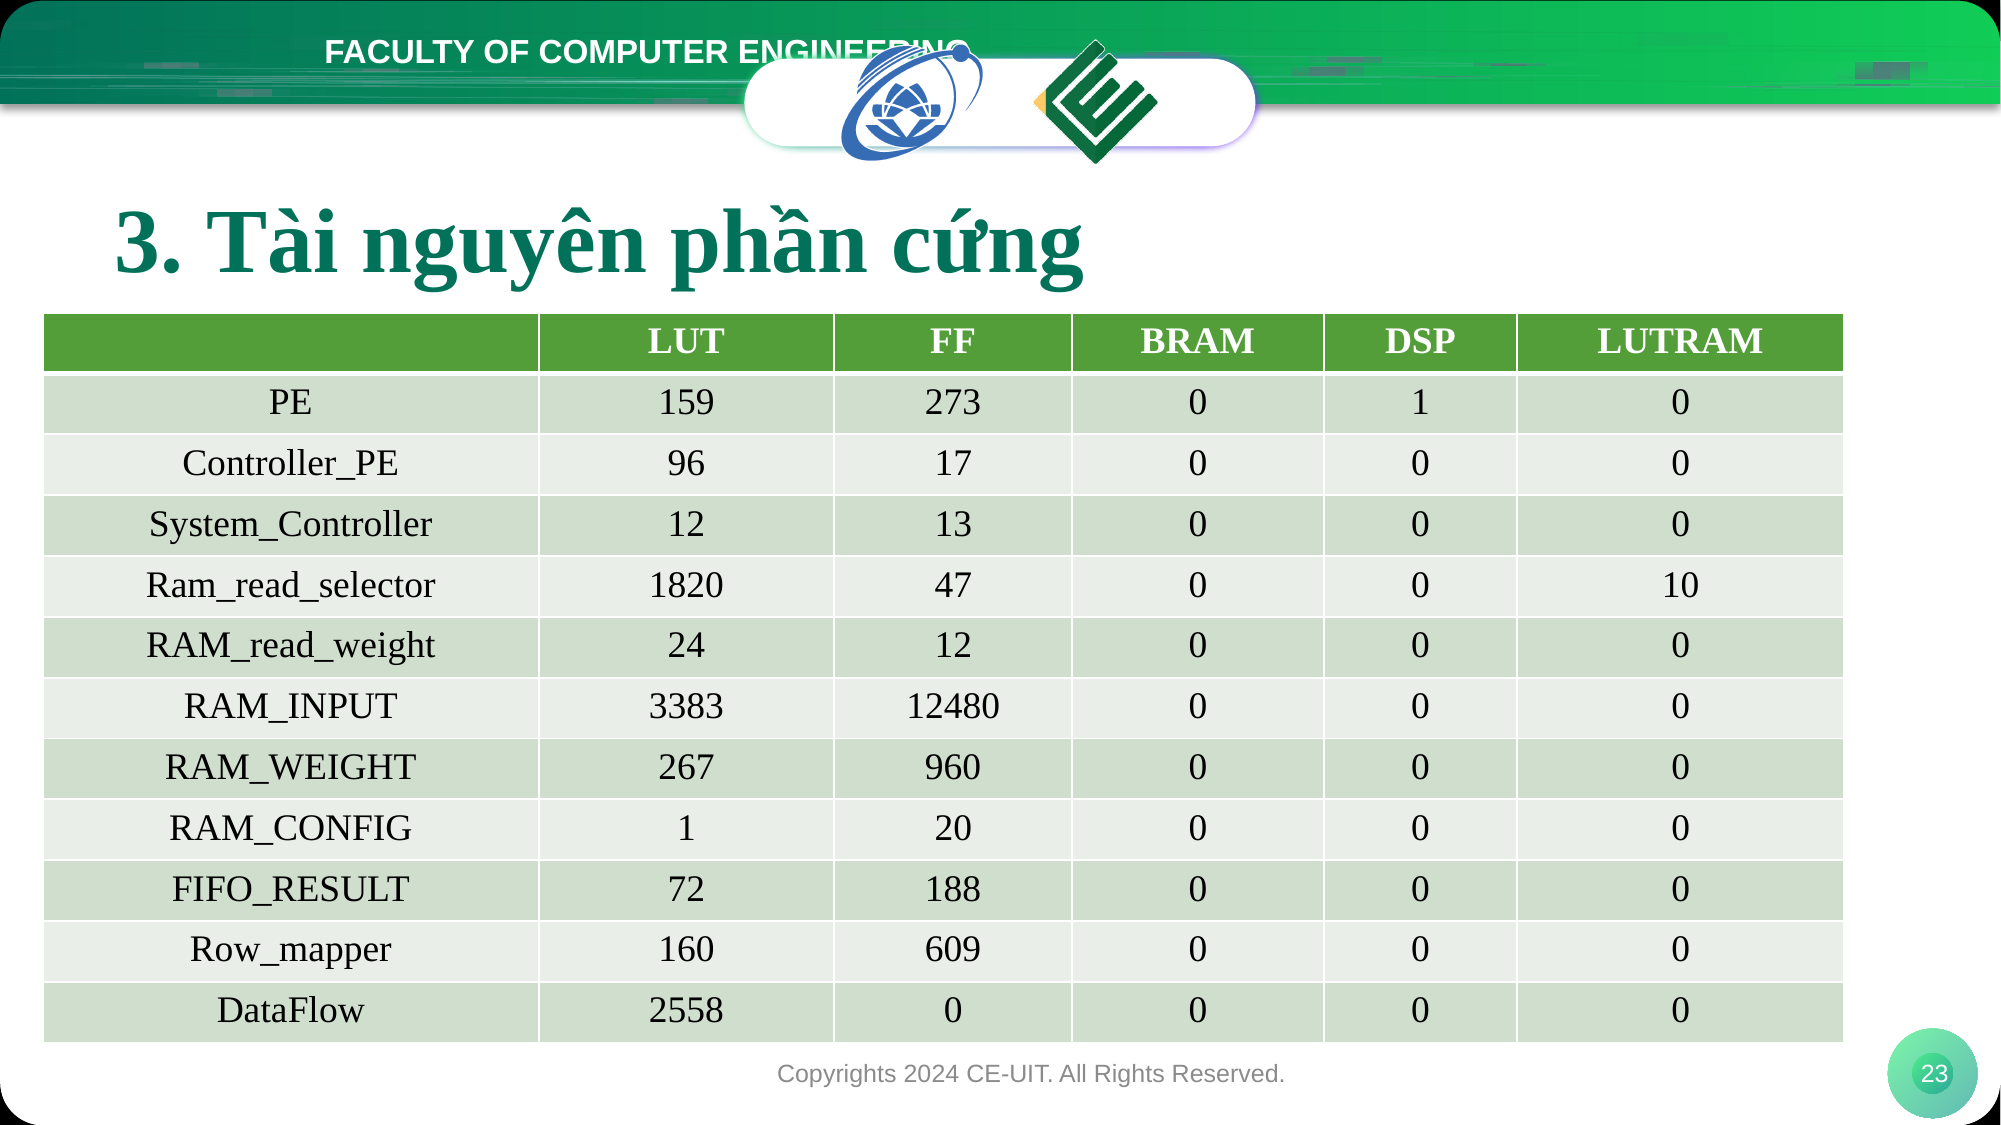

# 3. Tài nguyên phần cứng
|  | LUT | FF | BRAM | DSP | LUTRAM |
| --- | --- | --- | --- | --- | --- |
| PE | 159 | 273 | 0 | 1 | 0 |
| Controller\_PE | 96 | 17 | 0 | 0 | 0 |
| System\_Controller | 12 | 13 | 0 | 0 | 0 |
| Ram\_read\_selector | 1820 | 47 | 0 | 0 | 10 |
| RAM\_read\_weight | 24 | 12 | 0 | 0 | 0 |
| RAM\_INPUT | 3383 | 12480 | 0 | 0 | 0 |
| RAM\_WEIGHT | 267 | 960 | 0 | 0 | 0 |
| RAM\_CONFIG | 1 | 20 | 0 | 0 | 0 |
| FIFO\_RESULT | 72 | 188 | 0 | 0 | 0 |
| Row\_mapper | 160 | 609 | 0 | 0 | 0 |
| DataFlow | 2558 | 0 | 0 | 0 | 0 |
Copyrights 2024 CE-UIT. All Rights Reserved.
23